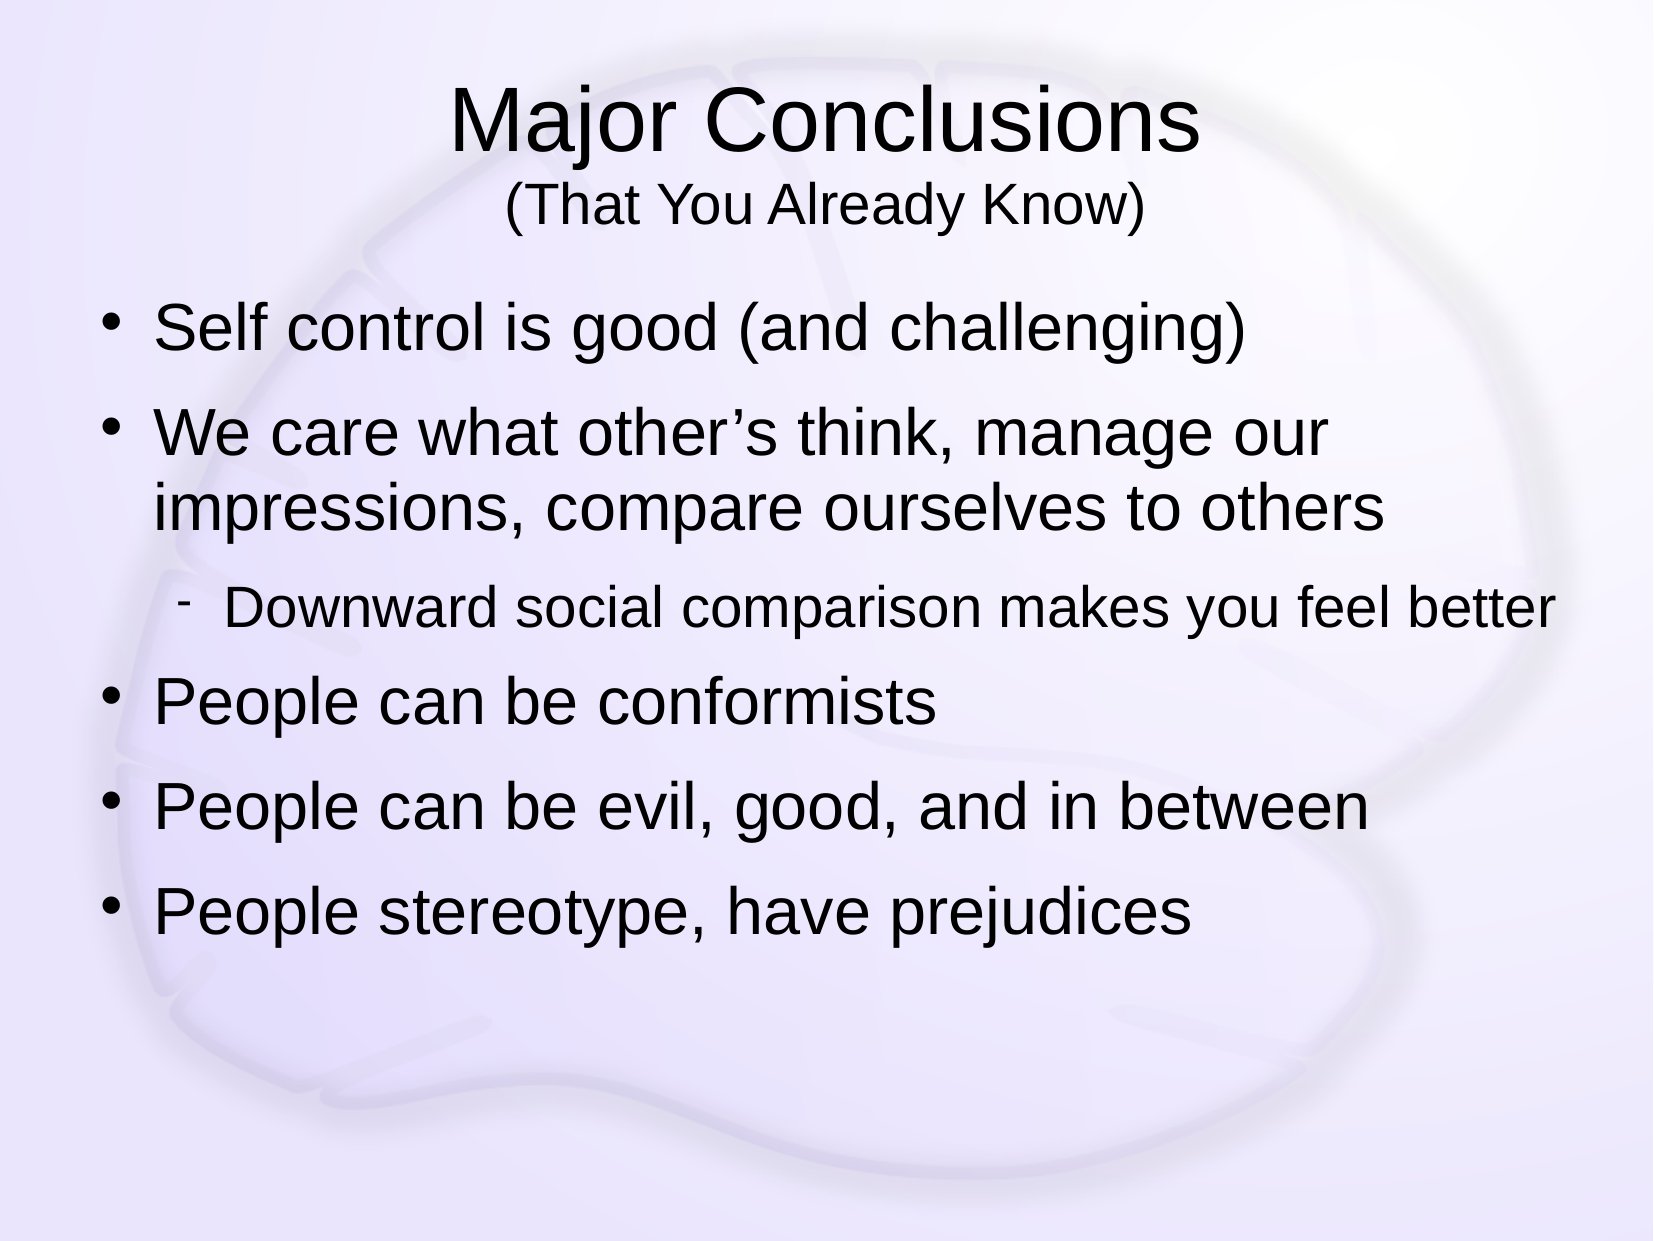

# Major Conclusions (That You Already Know)
Self control is good (and challenging)
We care what other’s think, manage our impressions, compare ourselves to others
Downward social comparison makes you feel better
People can be conformists
People can be evil, good, and in between
People stereotype, have prejudices